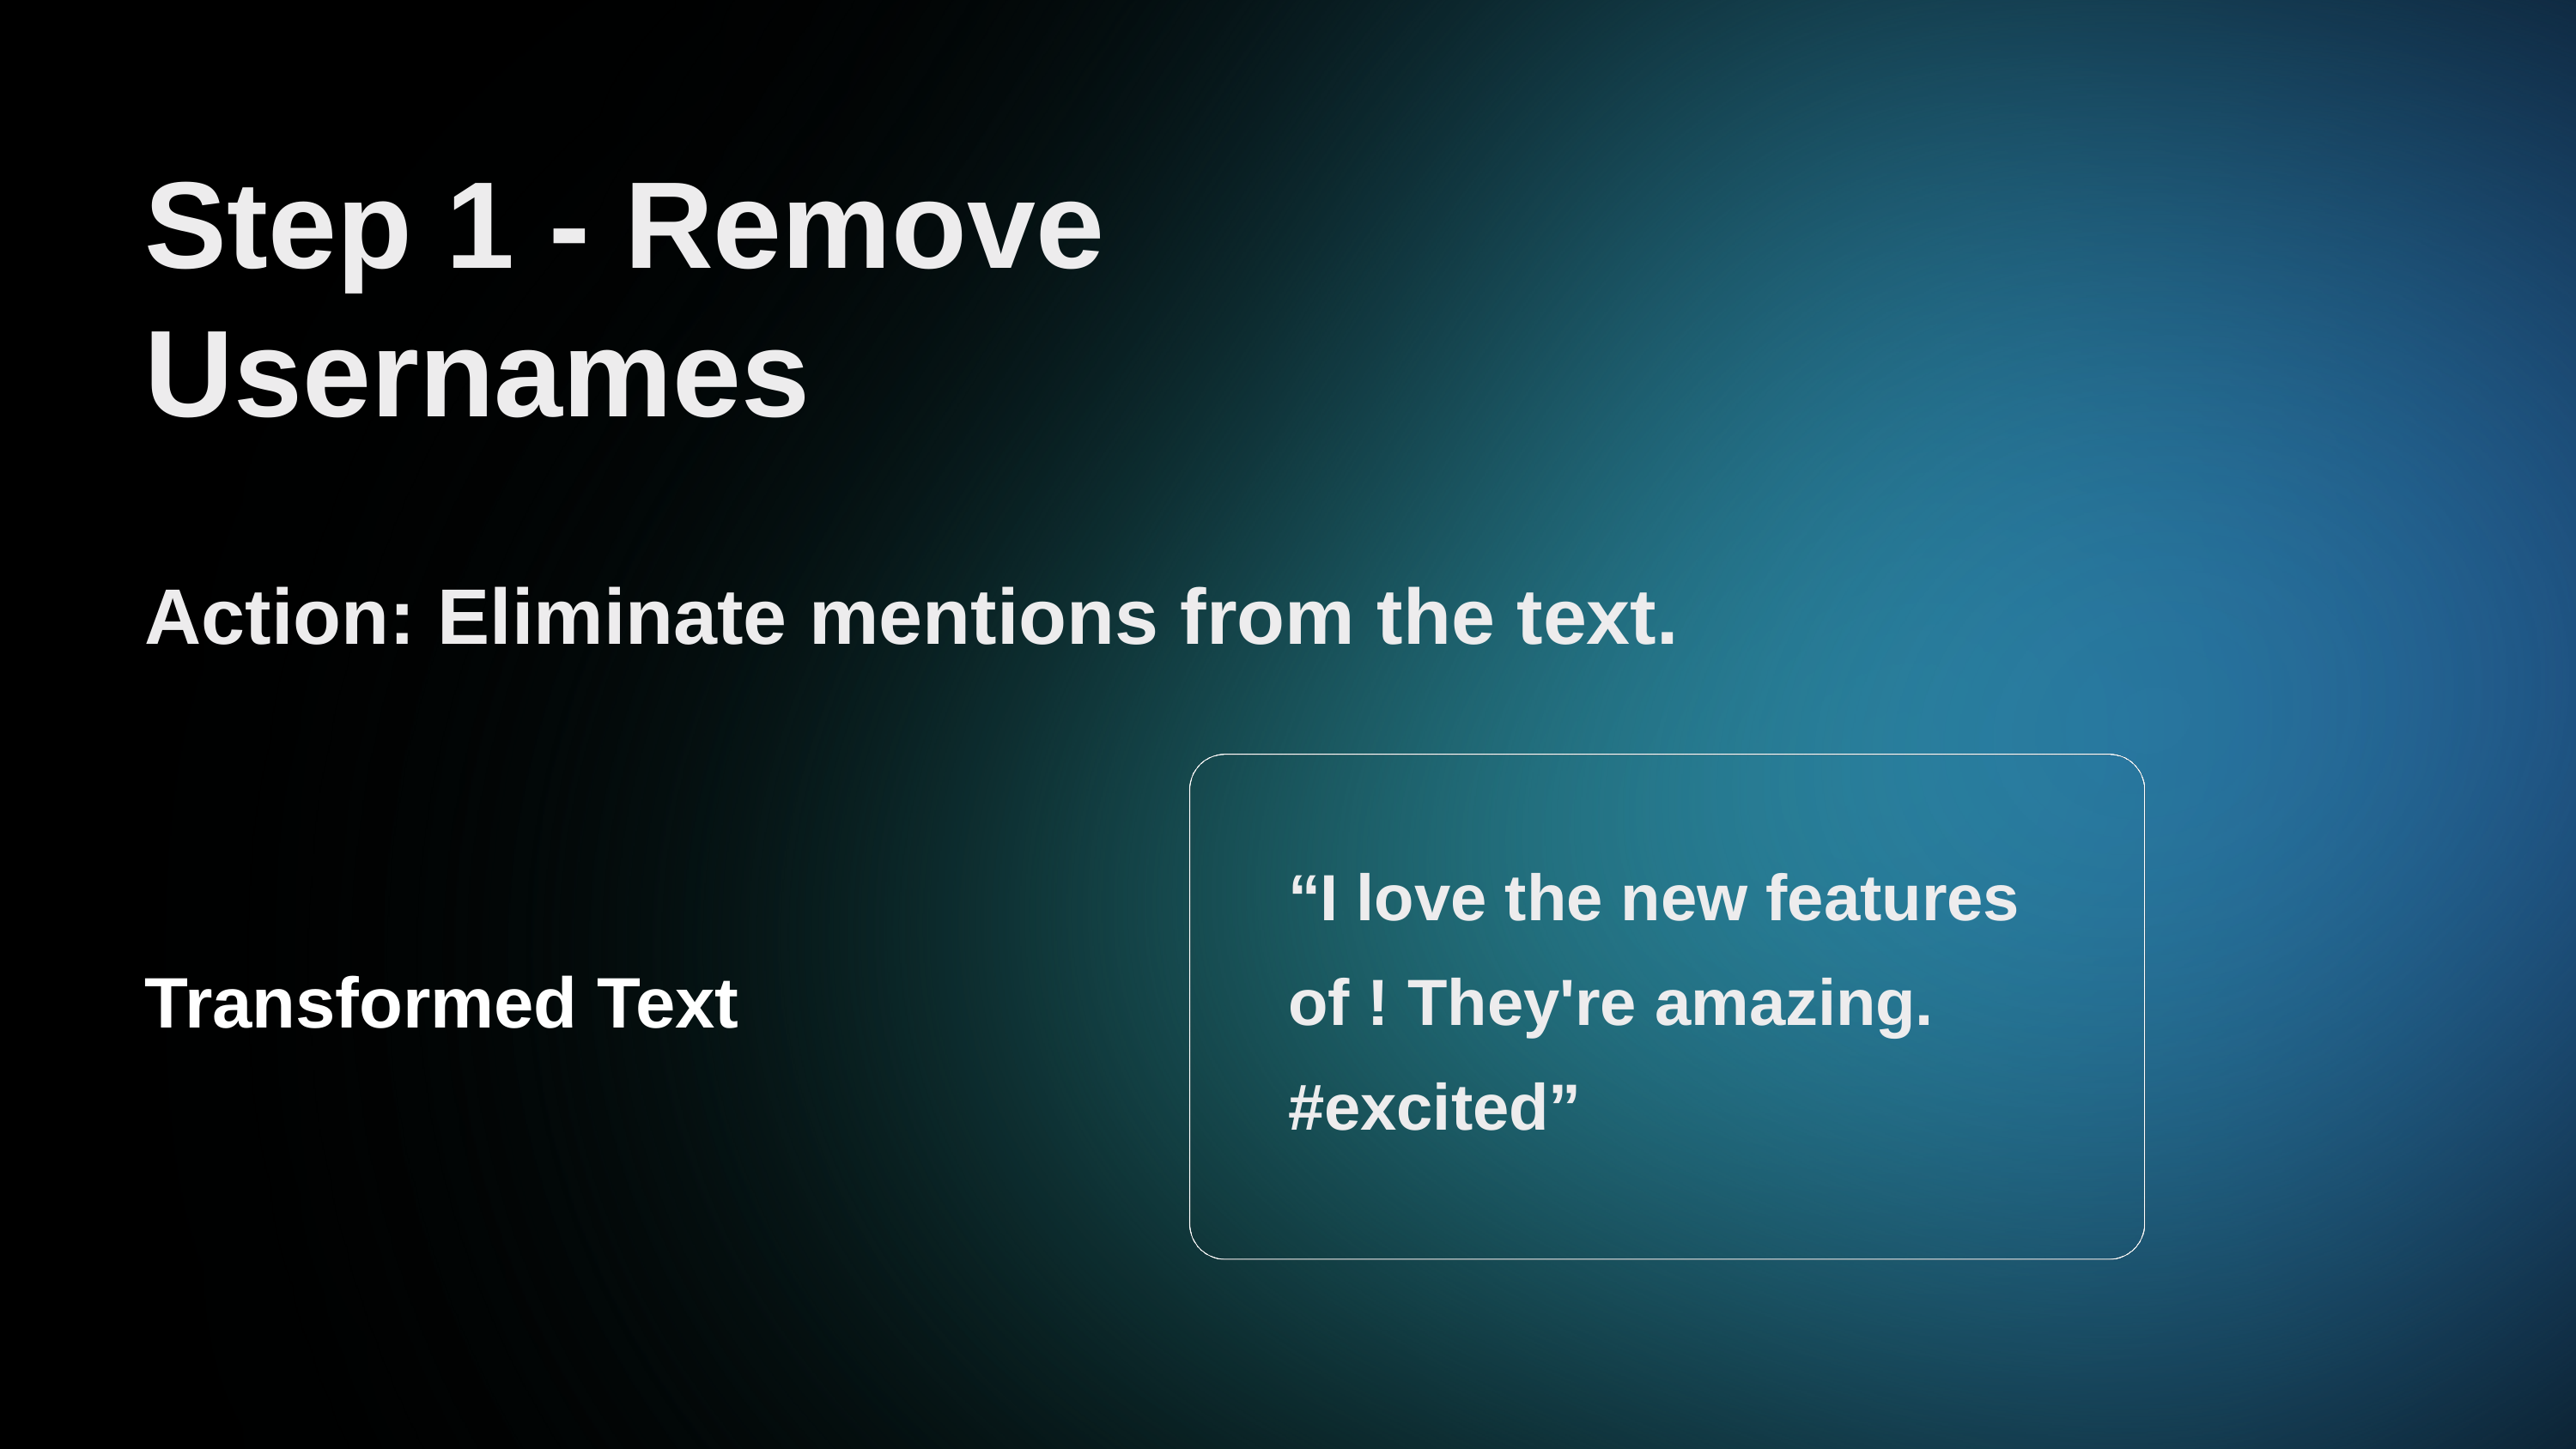

Step 1 - Remove Usernames
Action: Eliminate mentions from the text.

“I love the new features of ! They're amazing. #excited”
Transformed Text